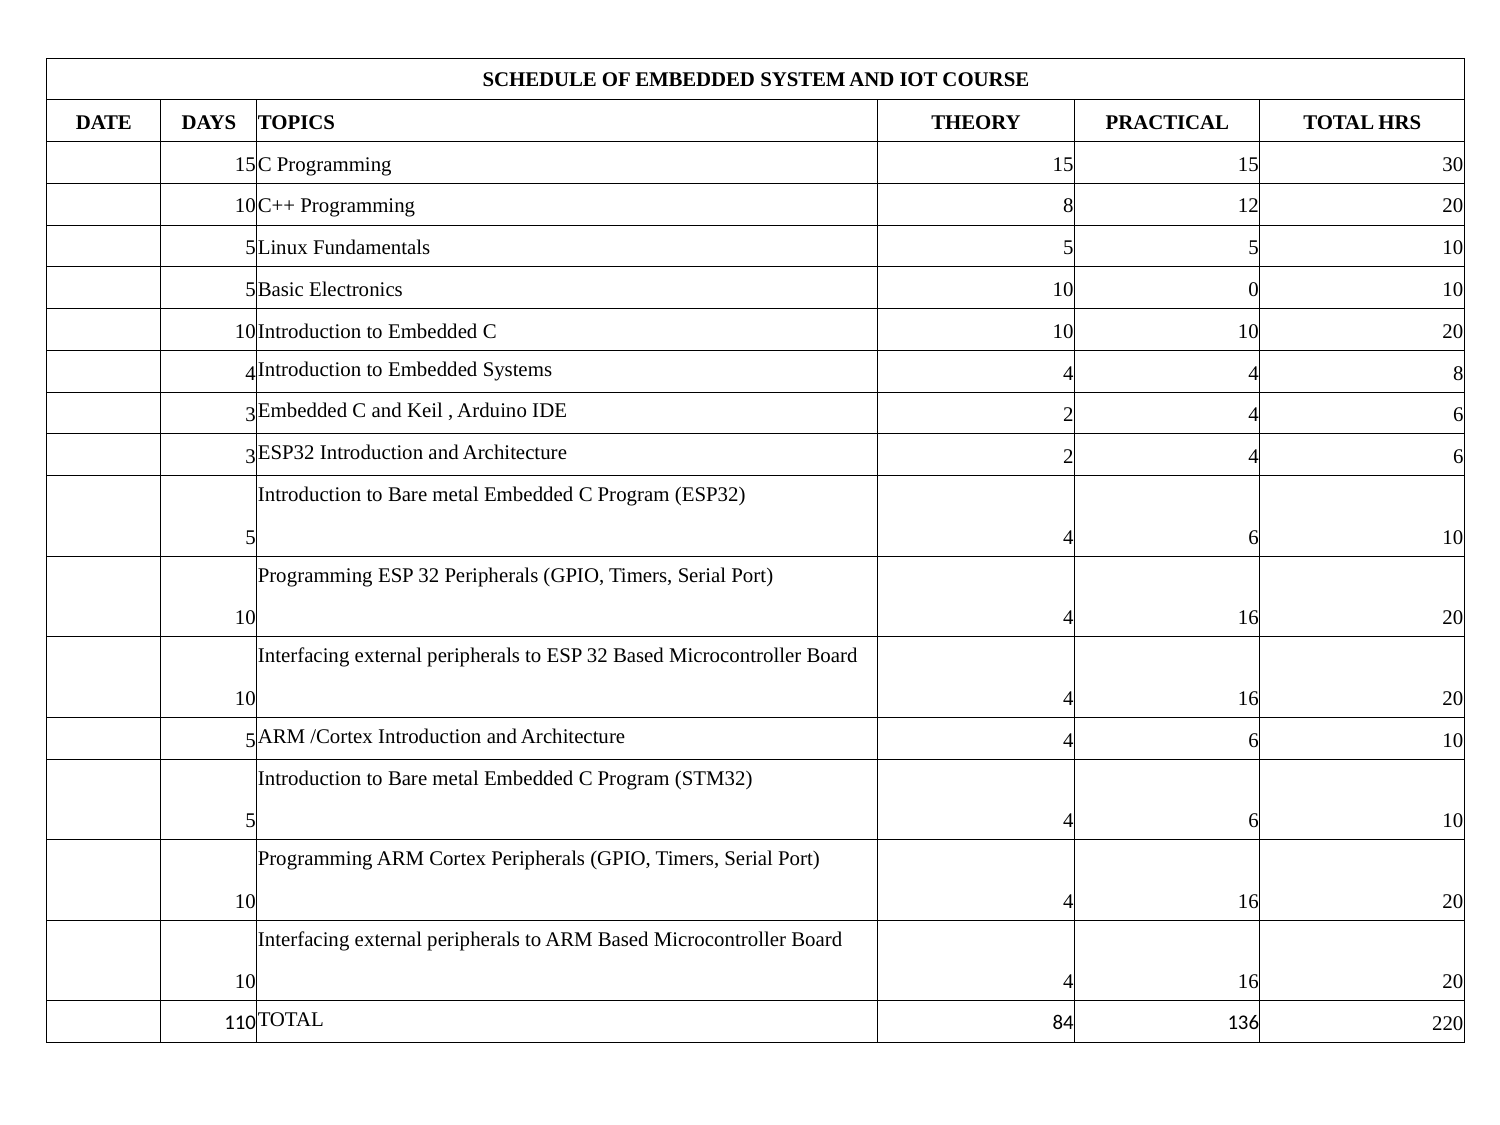

#
| SCHEDULE OF EMBEDDED SYSTEM AND IOT COURSE |  |  |  |  |  |
| --- | --- | --- | --- | --- | --- |
| DATE | DAYS | TOPICS | THEORY | PRACTICAL | TOTAL HRS |
|  | 15 | C Programming | 15 | 15 | 30 |
|  | 10 | C++ Programming | 8 | 12 | 20 |
|  | 5 | Linux Fundamentals | 5 | 5 | 10 |
|  | 5 | Basic Electronics | 10 | 0 | 10 |
|  | 10 | Introduction to Embedded C | 10 | 10 | 20 |
|  | 4 | Introduction to Embedded Systems | 4 | 4 | 8 |
|  | 3 | Embedded C and Keil , Arduino IDE | 2 | 4 | 6 |
|  | 3 | ESP32 Introduction and Architecture | 2 | 4 | 6 |
|  | 5 | Introduction to Bare metal Embedded C Program (ESP32) | 4 | 6 | 10 |
|  | 10 | Programming ESP 32 Peripherals (GPIO, Timers, Serial Port) | 4 | 16 | 20 |
|  | 10 | Interfacing external peripherals to ESP 32 Based Microcontroller Board | 4 | 16 | 20 |
|  | 5 | ARM /Cortex Introduction and Architecture | 4 | 6 | 10 |
|  | 5 | Introduction to Bare metal Embedded C Program (STM32) | 4 | 6 | 10 |
|  | 10 | Programming ARM Cortex Peripherals (GPIO, Timers, Serial Port) | 4 | 16 | 20 |
|  | 10 | Interfacing external peripherals to ARM Based Microcontroller Board | 4 | 16 | 20 |
|  | 110 | TOTAL | 84 | 136 | 220 |